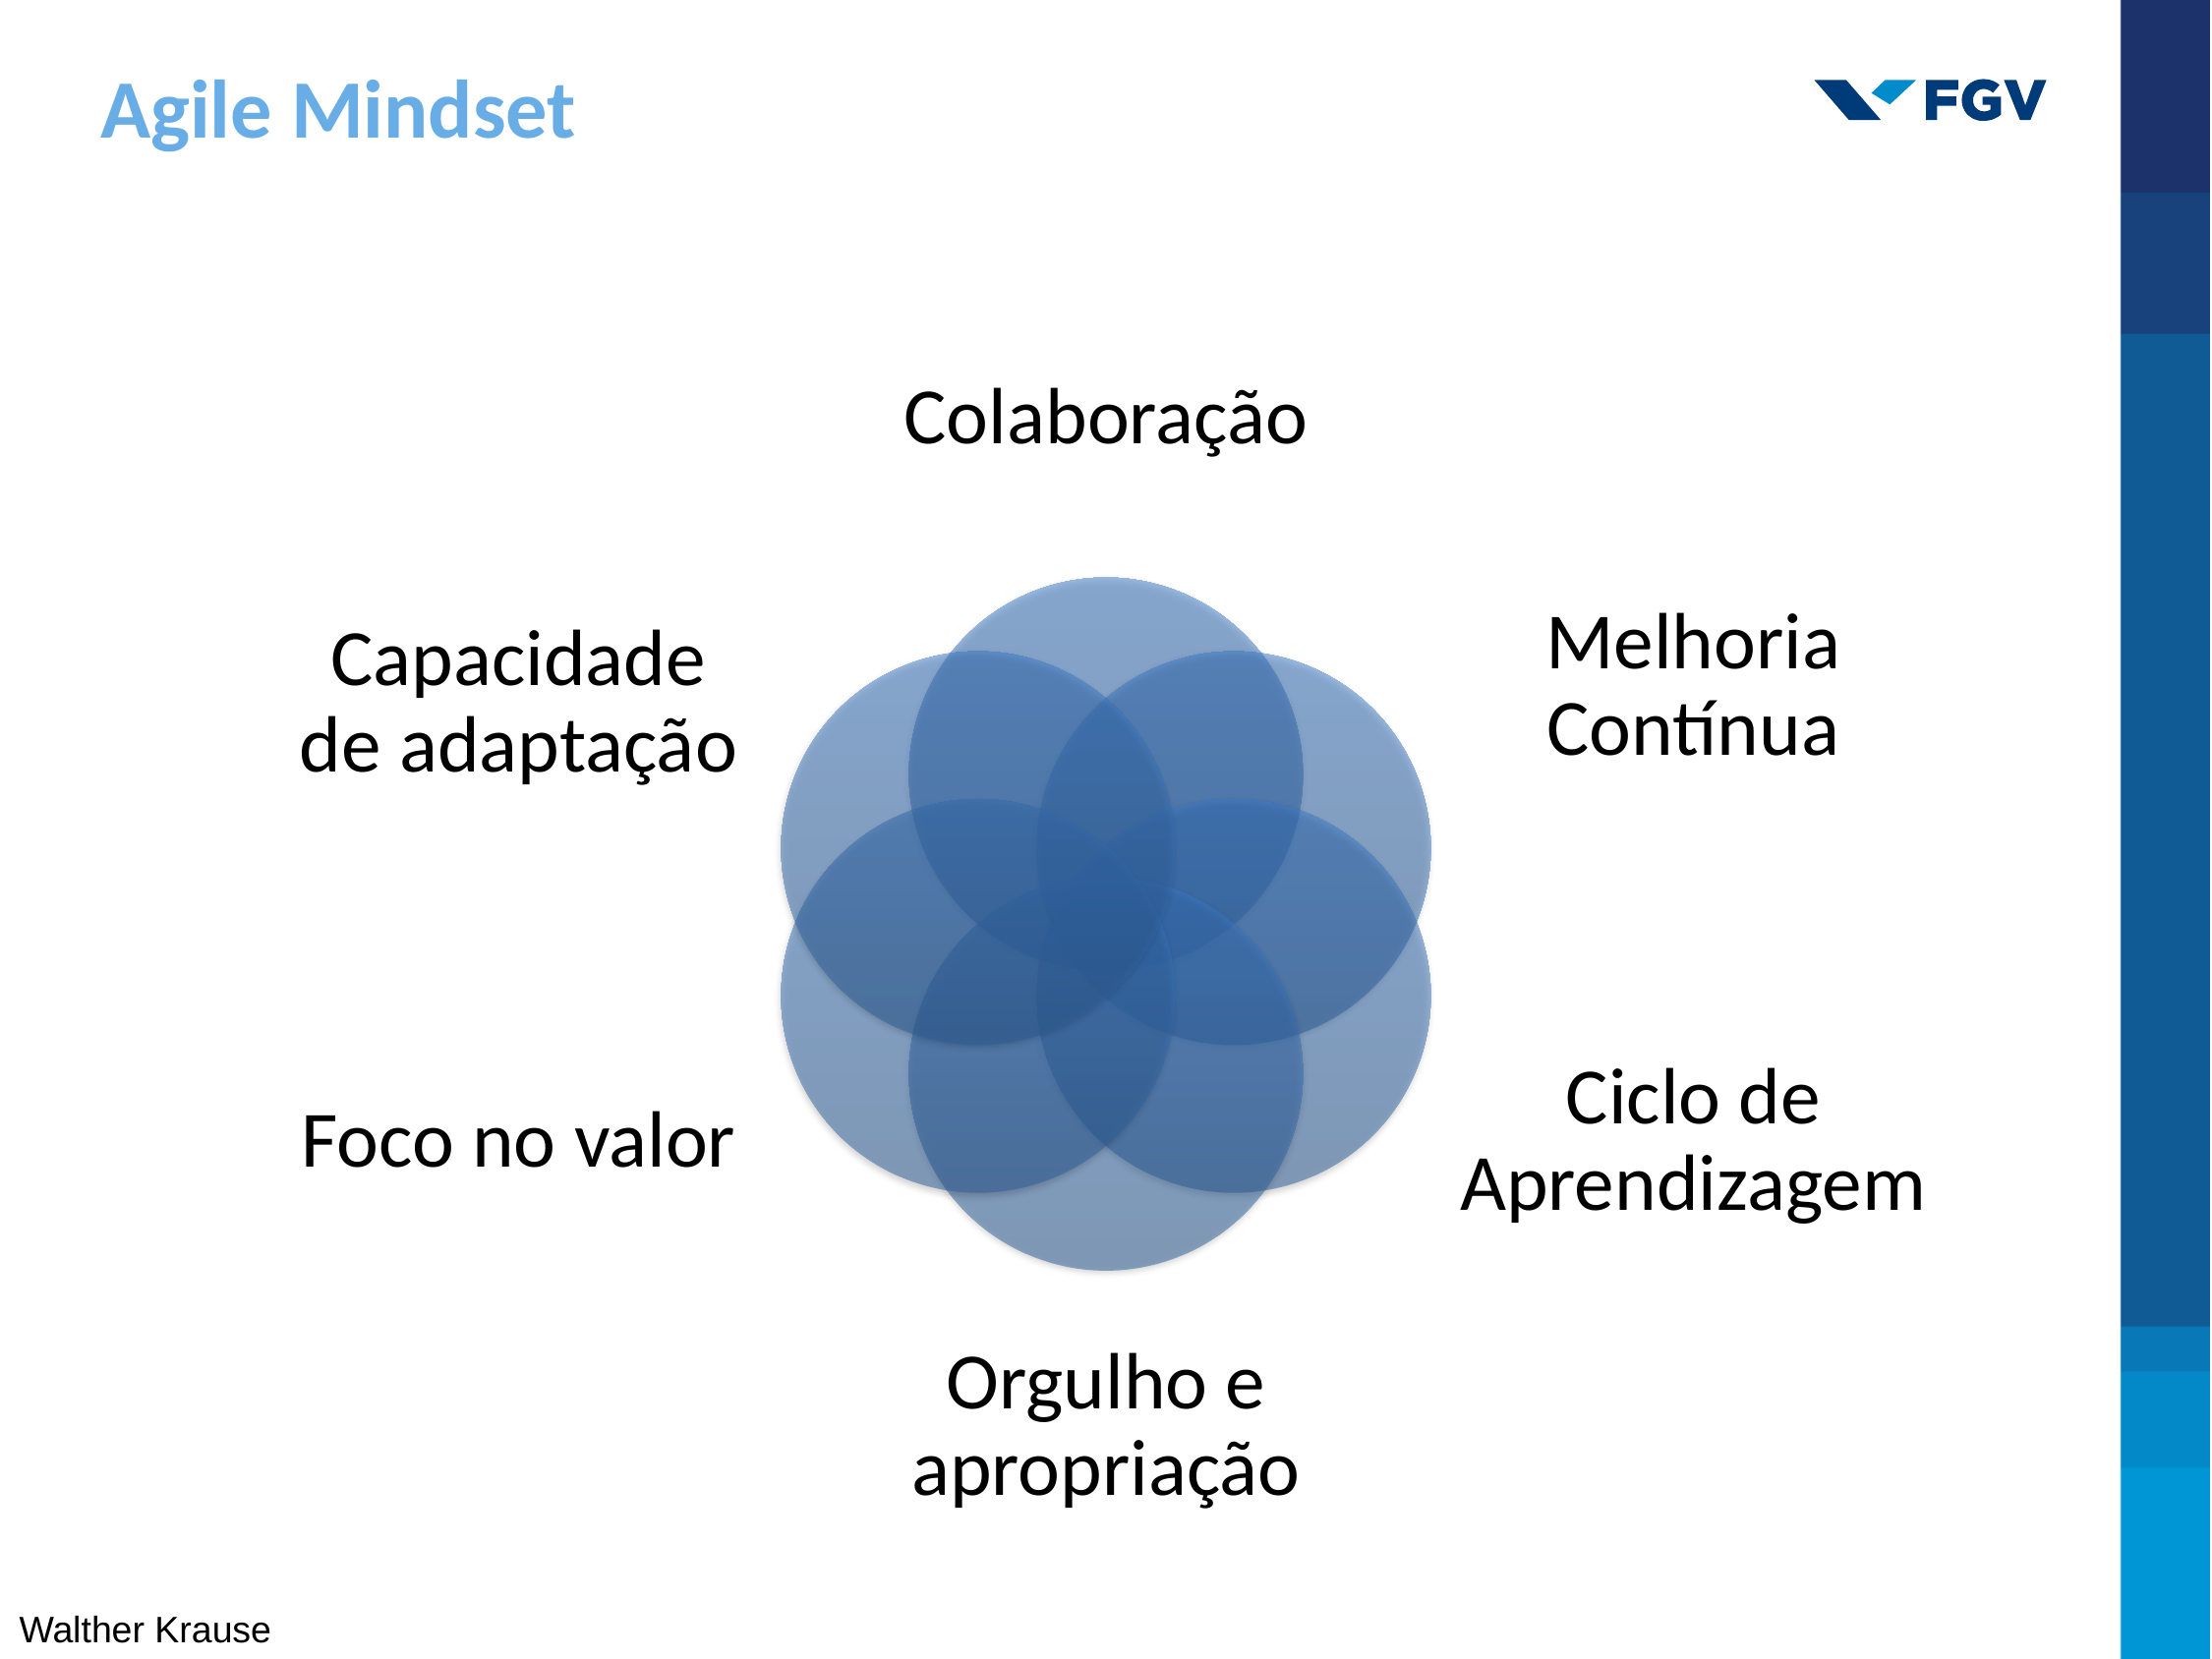

Agile Mindset
Colaboração
Melhoria Contínua
Ciclo de Aprendizagem
Orgulho e apropriação
Foco no valor
Capacidade de adaptação